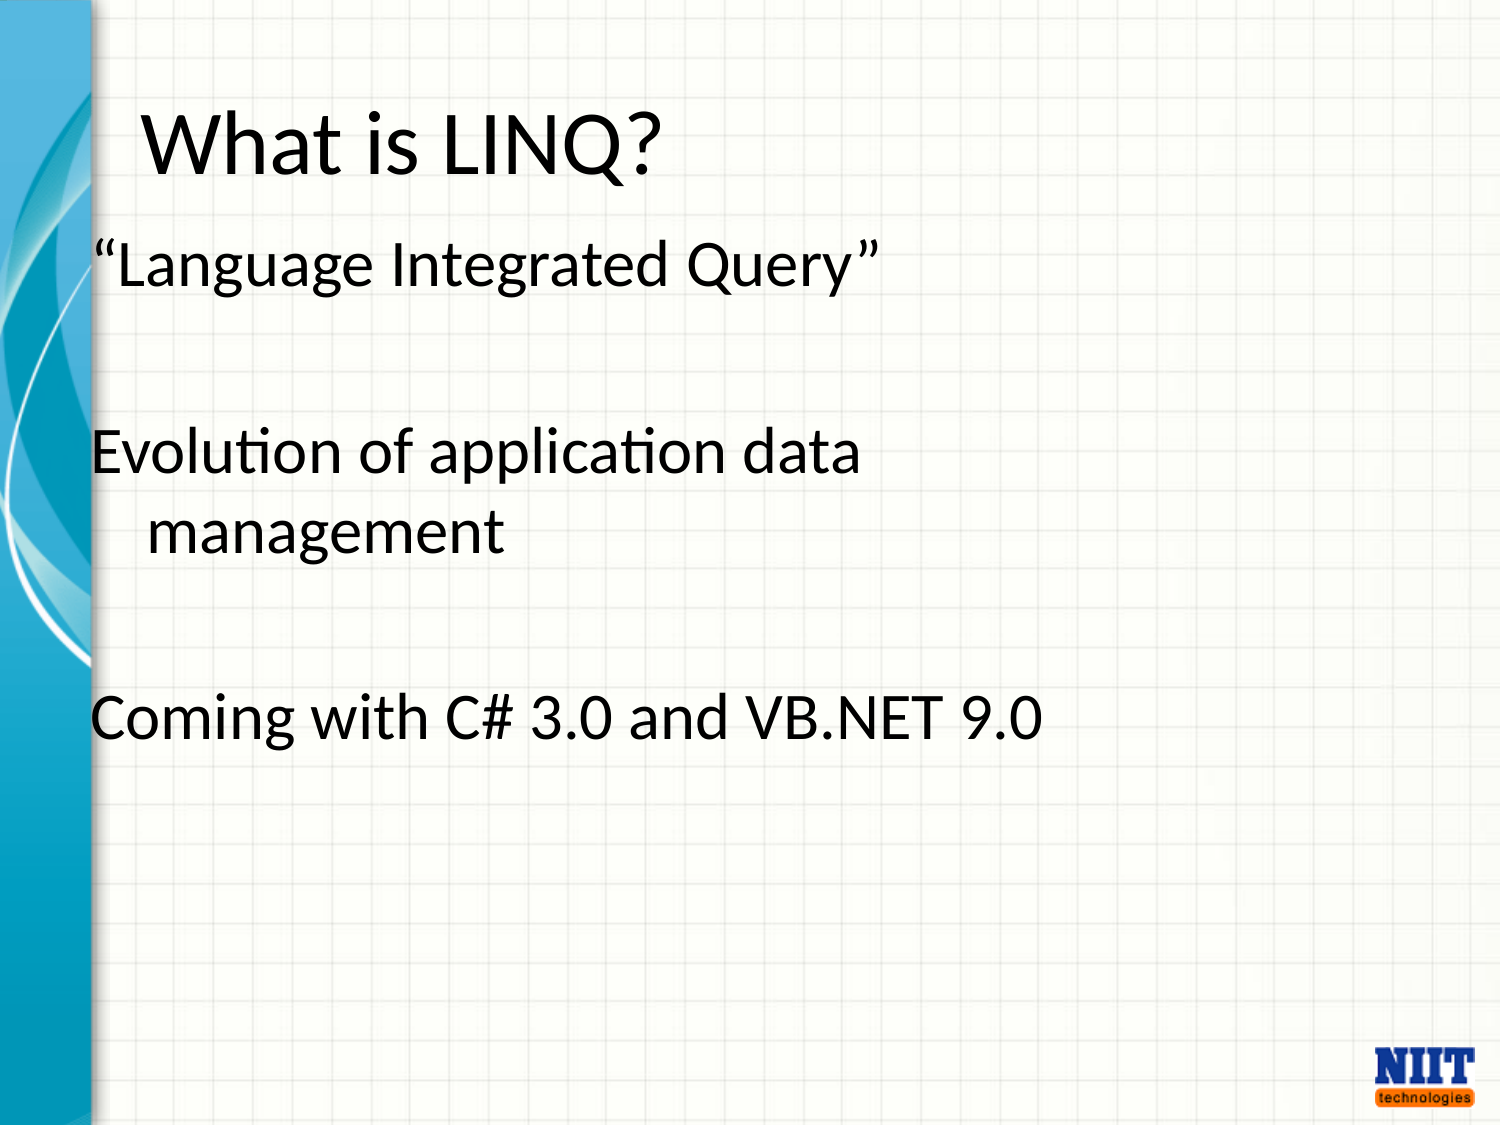

# What is LINQ?
“Language Integrated Query”

Evolution of application data management

Coming with C# 3.0 and VB.NET 9.0